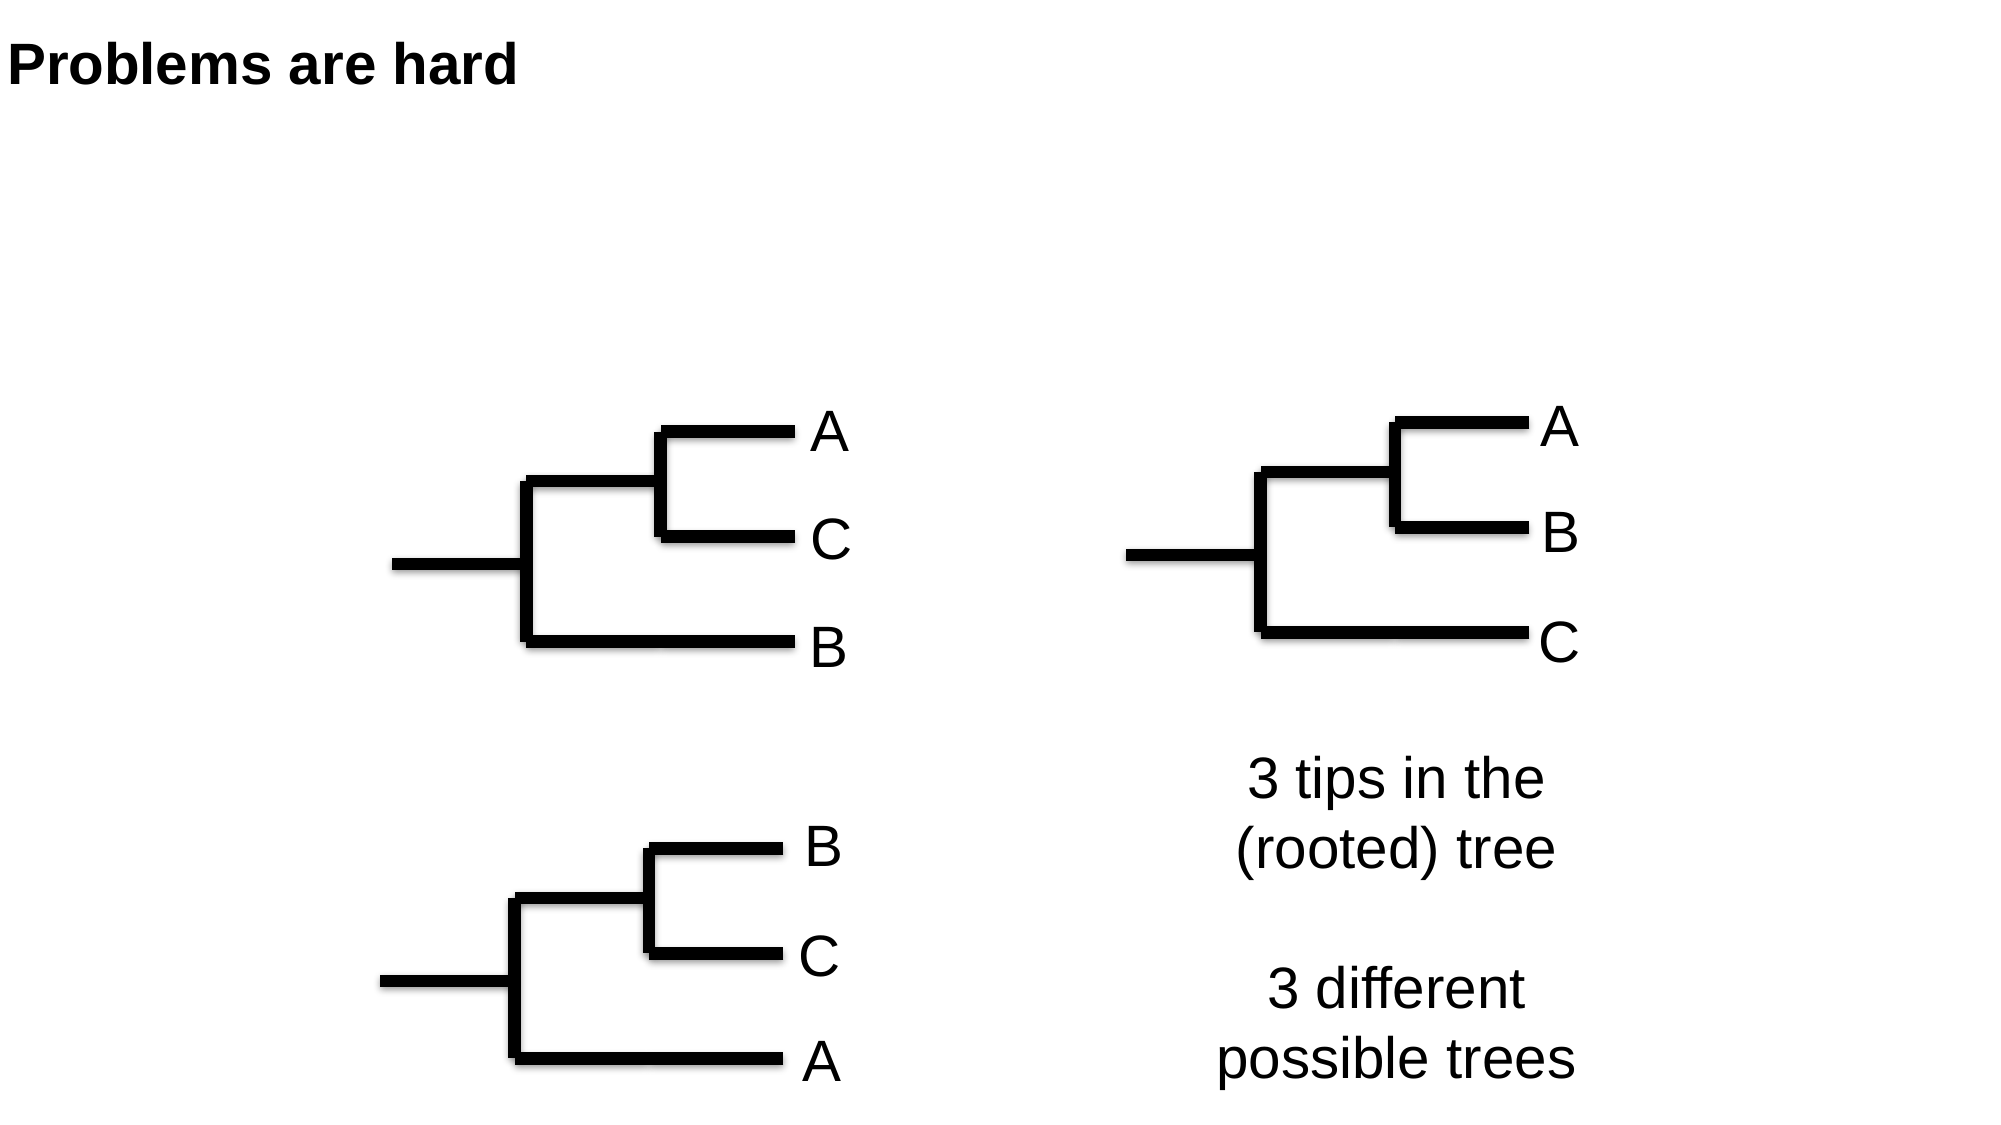

Problems are hard
A
A
C
B
B
C
3 tips in the (rooted) tree

3 different possible trees
B
C
A